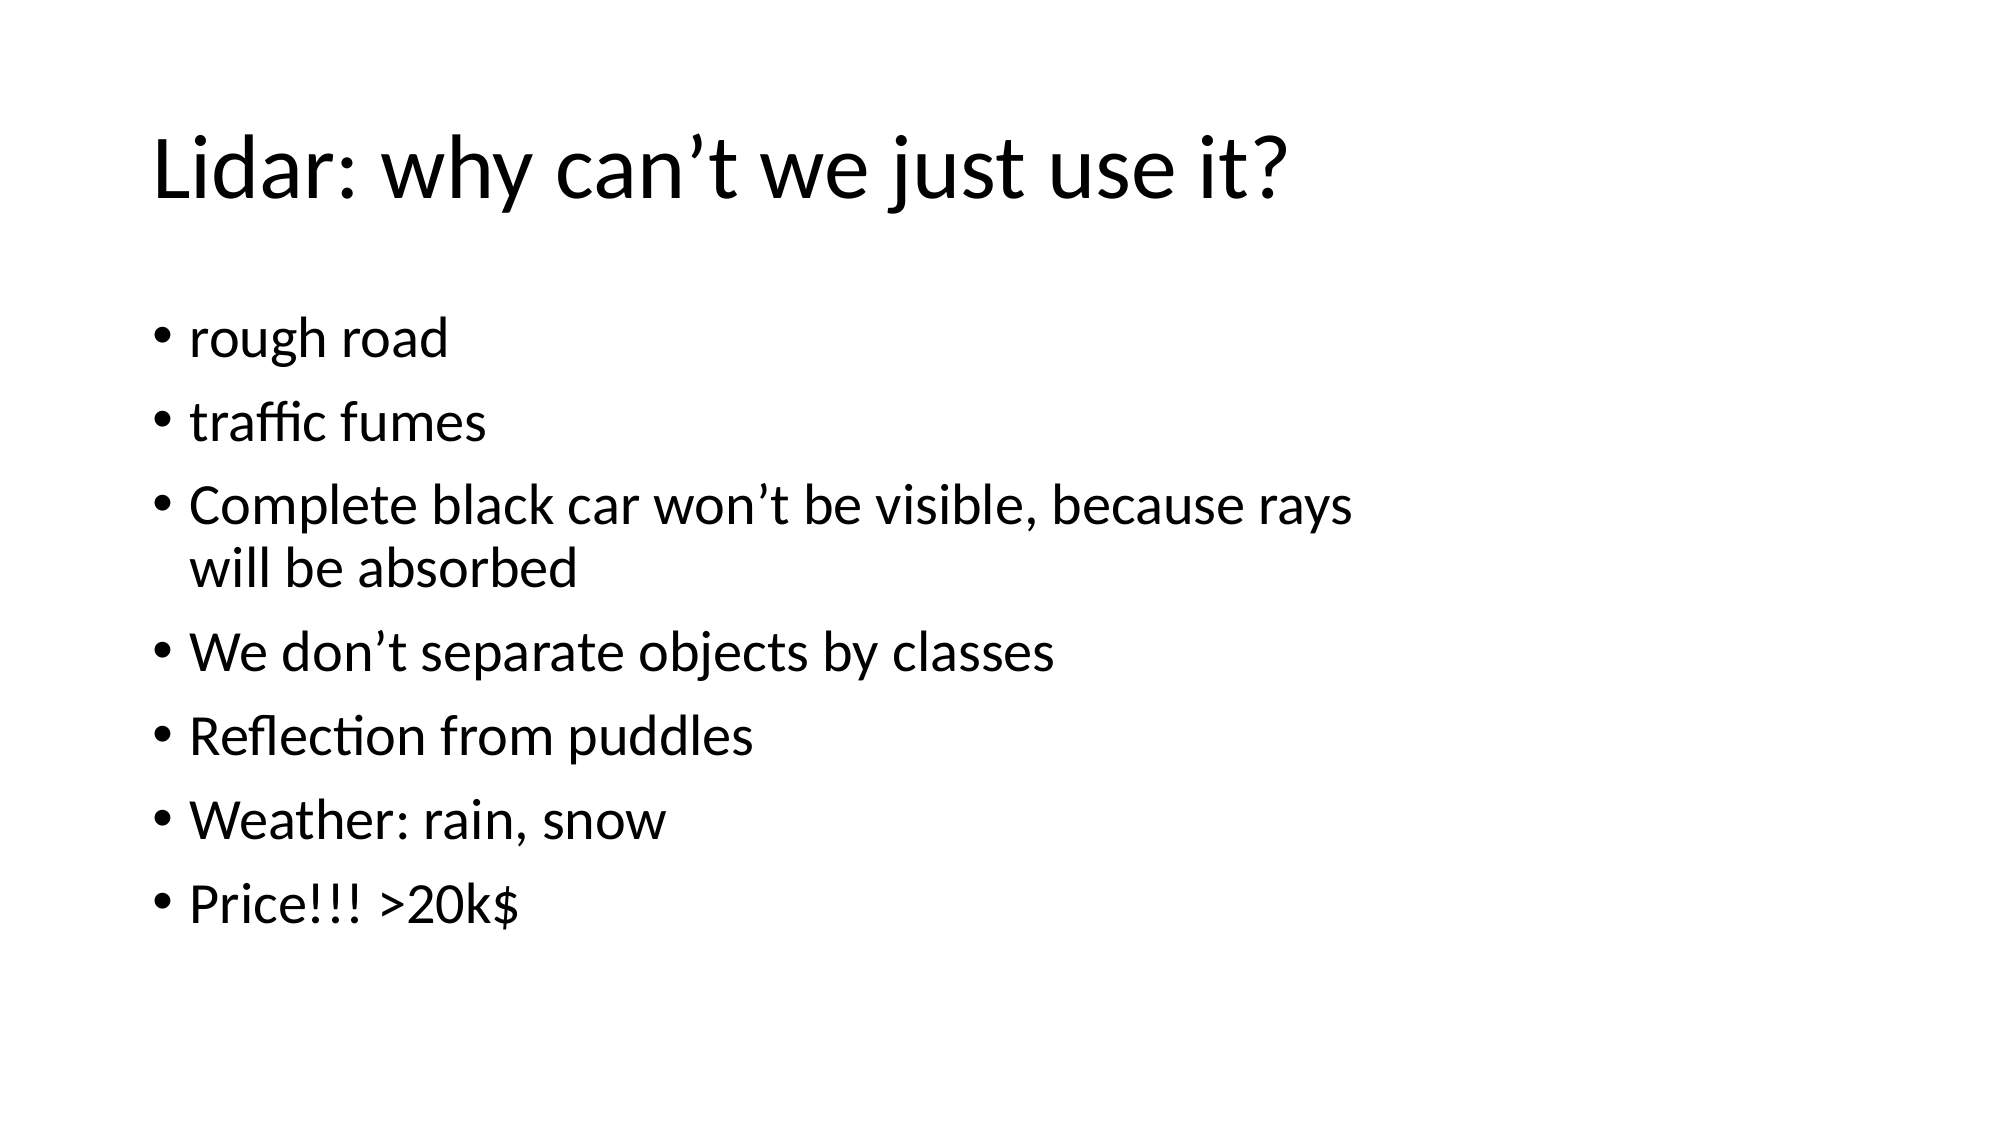

# Lidar: why can’t we just use it?
rough road
traffic fumes
Complete black car won’t be visible, because rays will be absorbed
We don’t separate objects by classes
Reflection from puddles
Weather: rain, snow
Price!!! >20k$